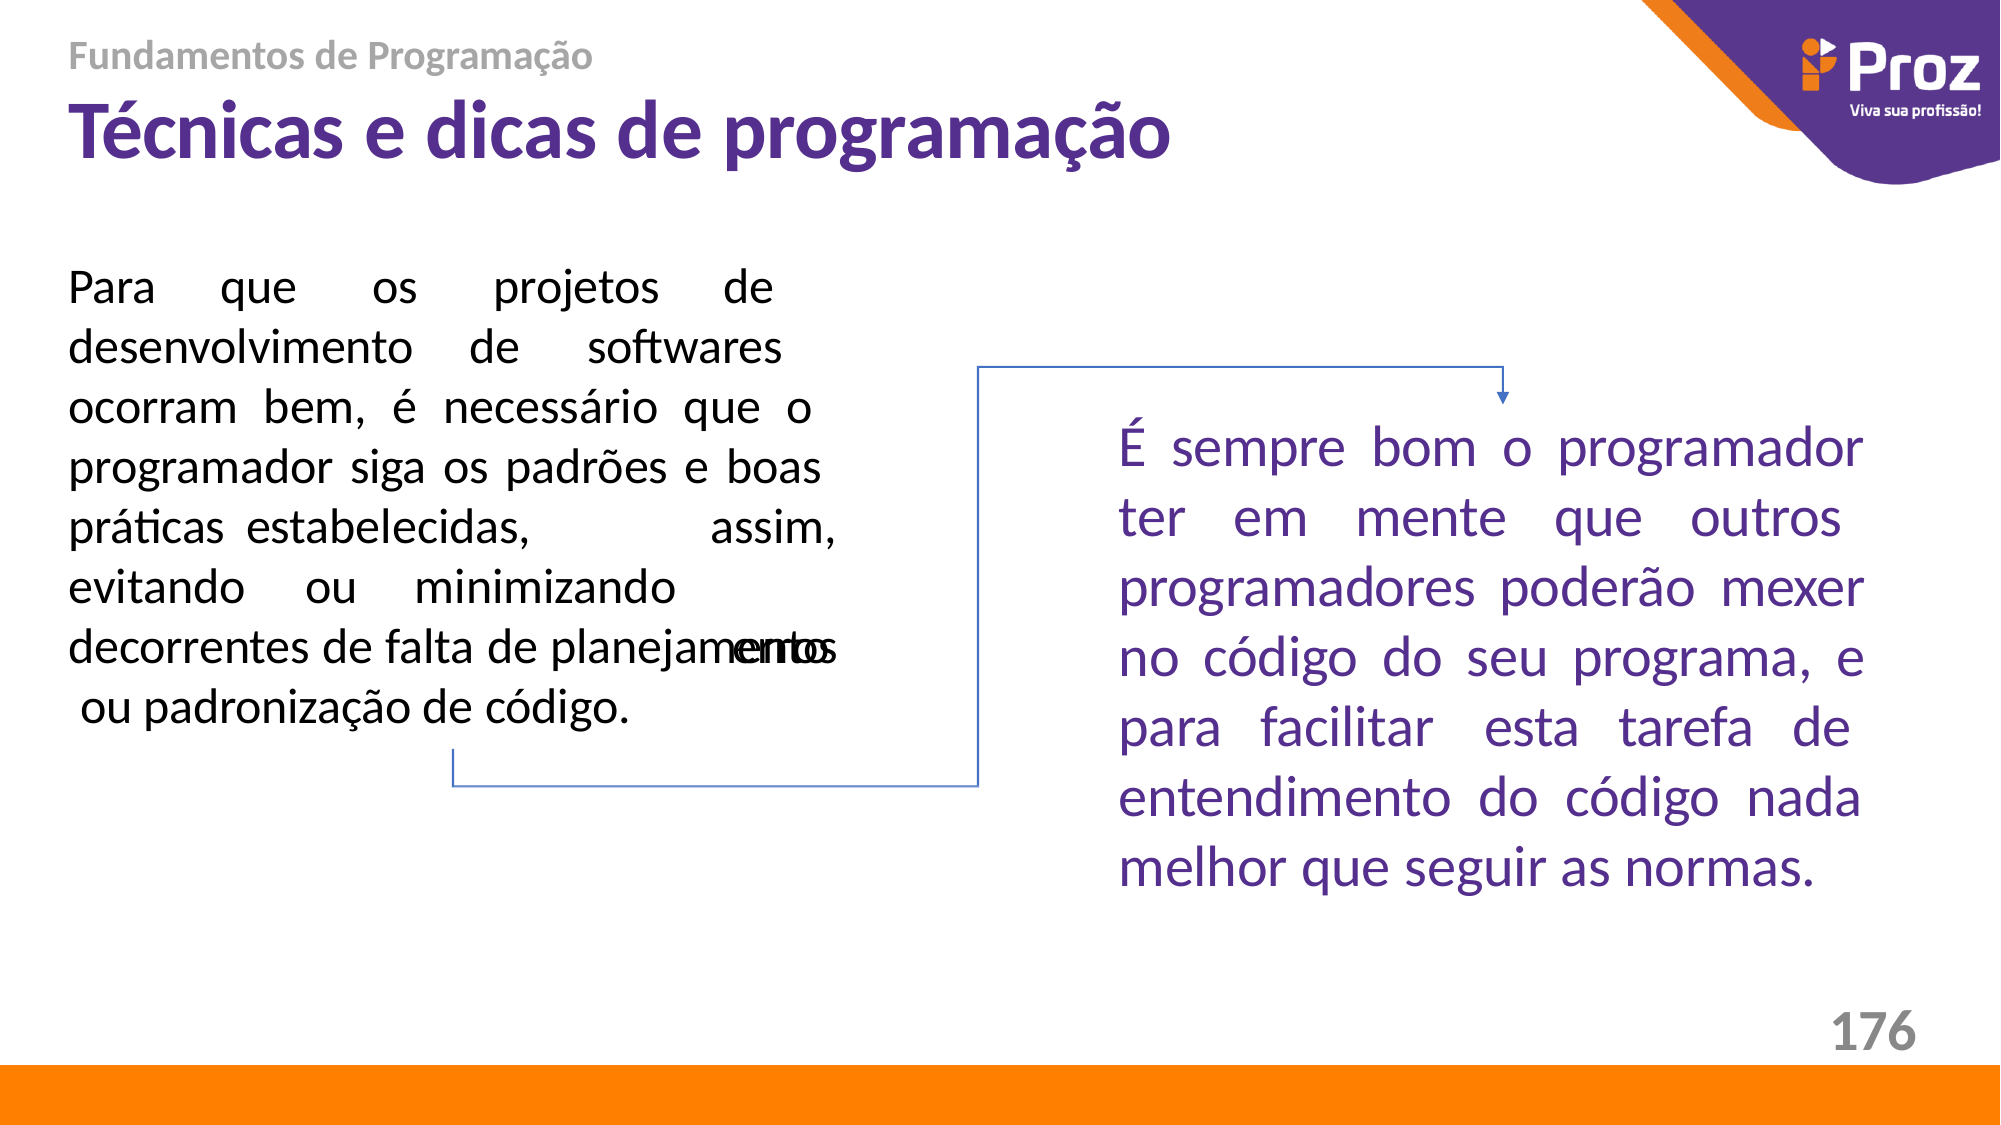

Fundamentos de Programação
# Técnicas e dicas de programação
Para que os projetos de  desenvolvimento de softwares  ocorram bem, é necessário que o  programador siga os padrões e boas  práticas estabelecidas,
evitando	ou	minimizando  decorrentes de falta de planejamento  ou padronização de código.

É sempre bom o programador  ter em mente que outros  programadores poderão mexer  no código do seu programa, e  para facilitar esta tarefa de  entendimento do código nada  melhor que seguir as normas.
assim,  erros
176